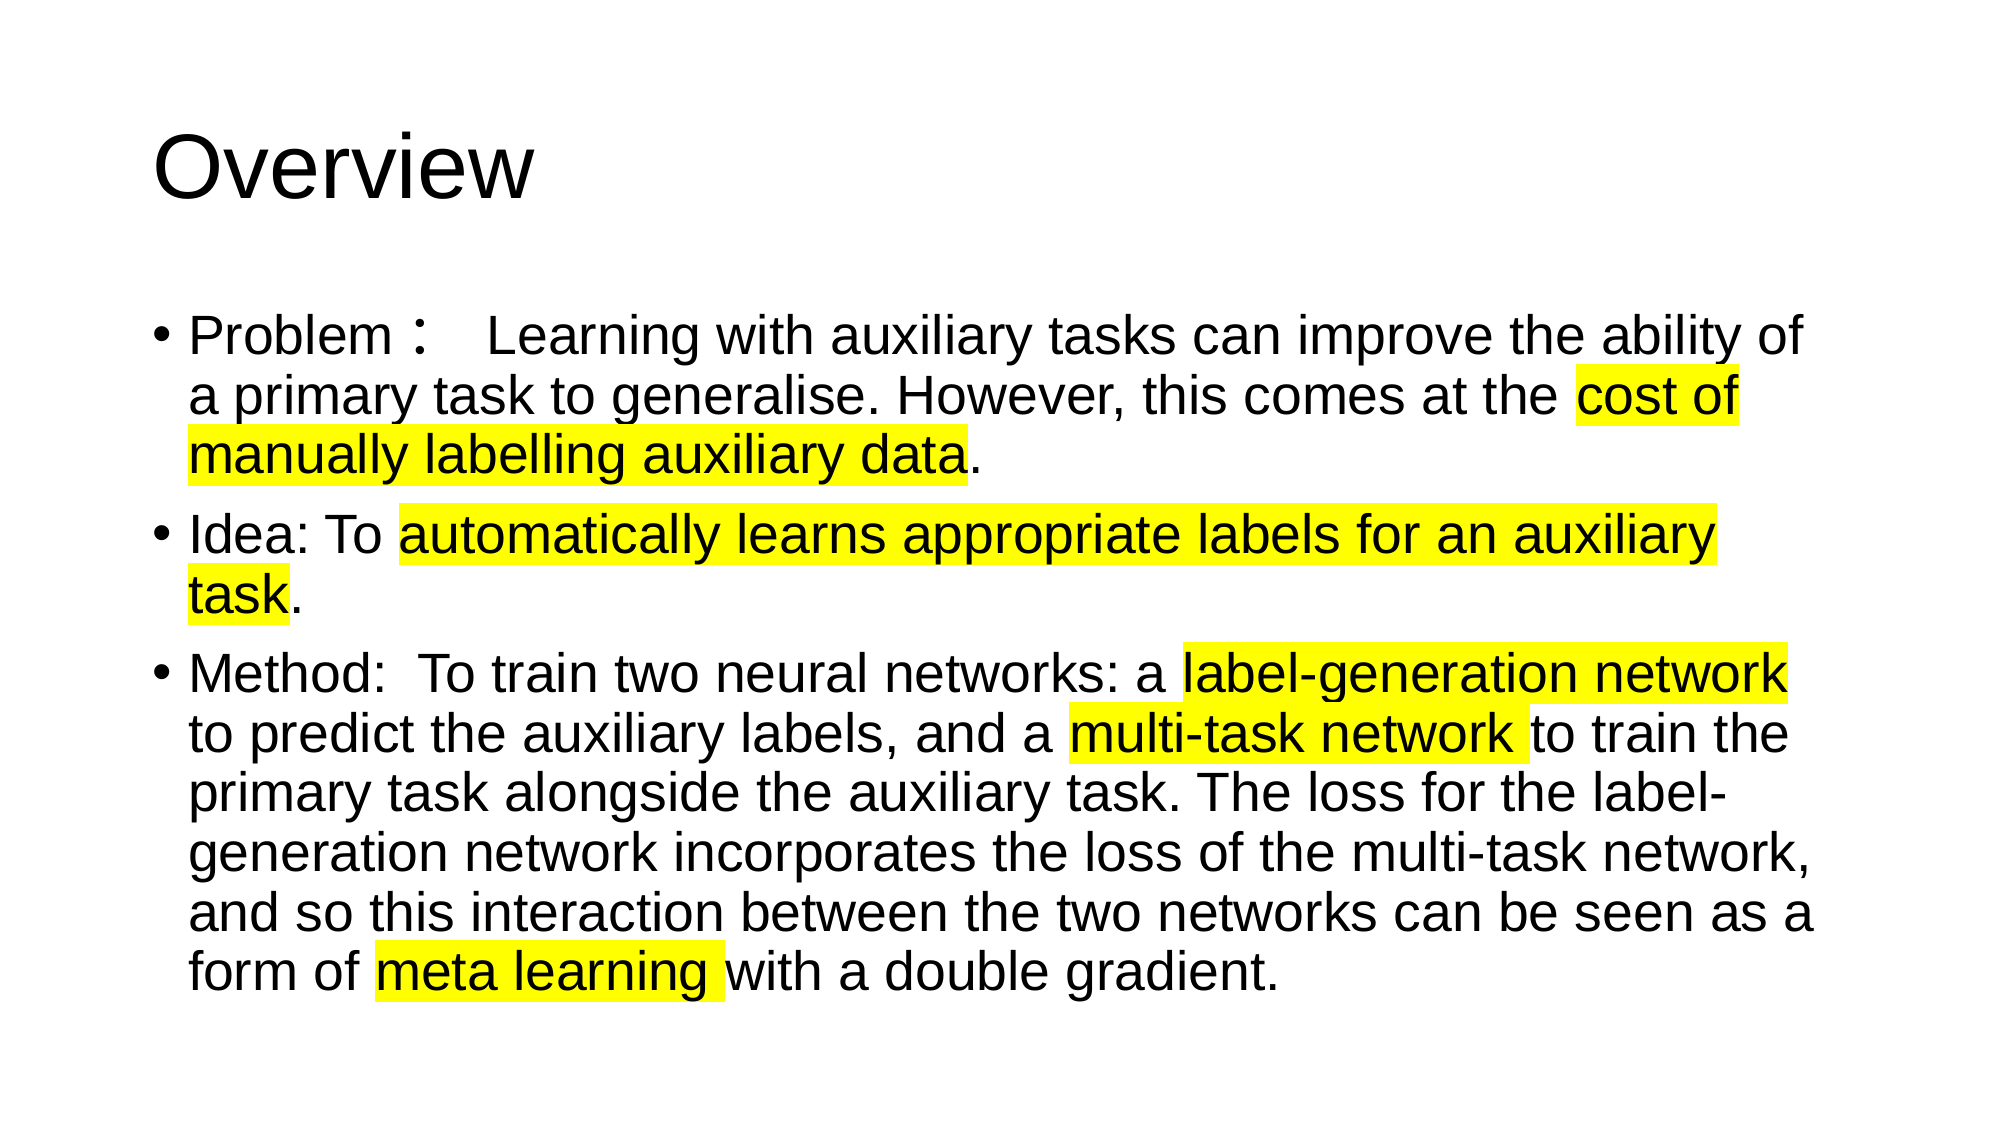

# Overview
Problem： Learning with auxiliary tasks can improve the ability of a primary task to generalise. However, this comes at the cost of manually labelling auxiliary data.
Idea: To automatically learns appropriate labels for an auxiliary task.
Method:  To train two neural networks: a label-generation network to predict the auxiliary labels, and a multi-task network to train the primary task alongside the auxiliary task. The loss for the label-generation network incorporates the loss of the multi-task network, and so this interaction between the two networks can be seen as a form of meta learning with a double gradient.